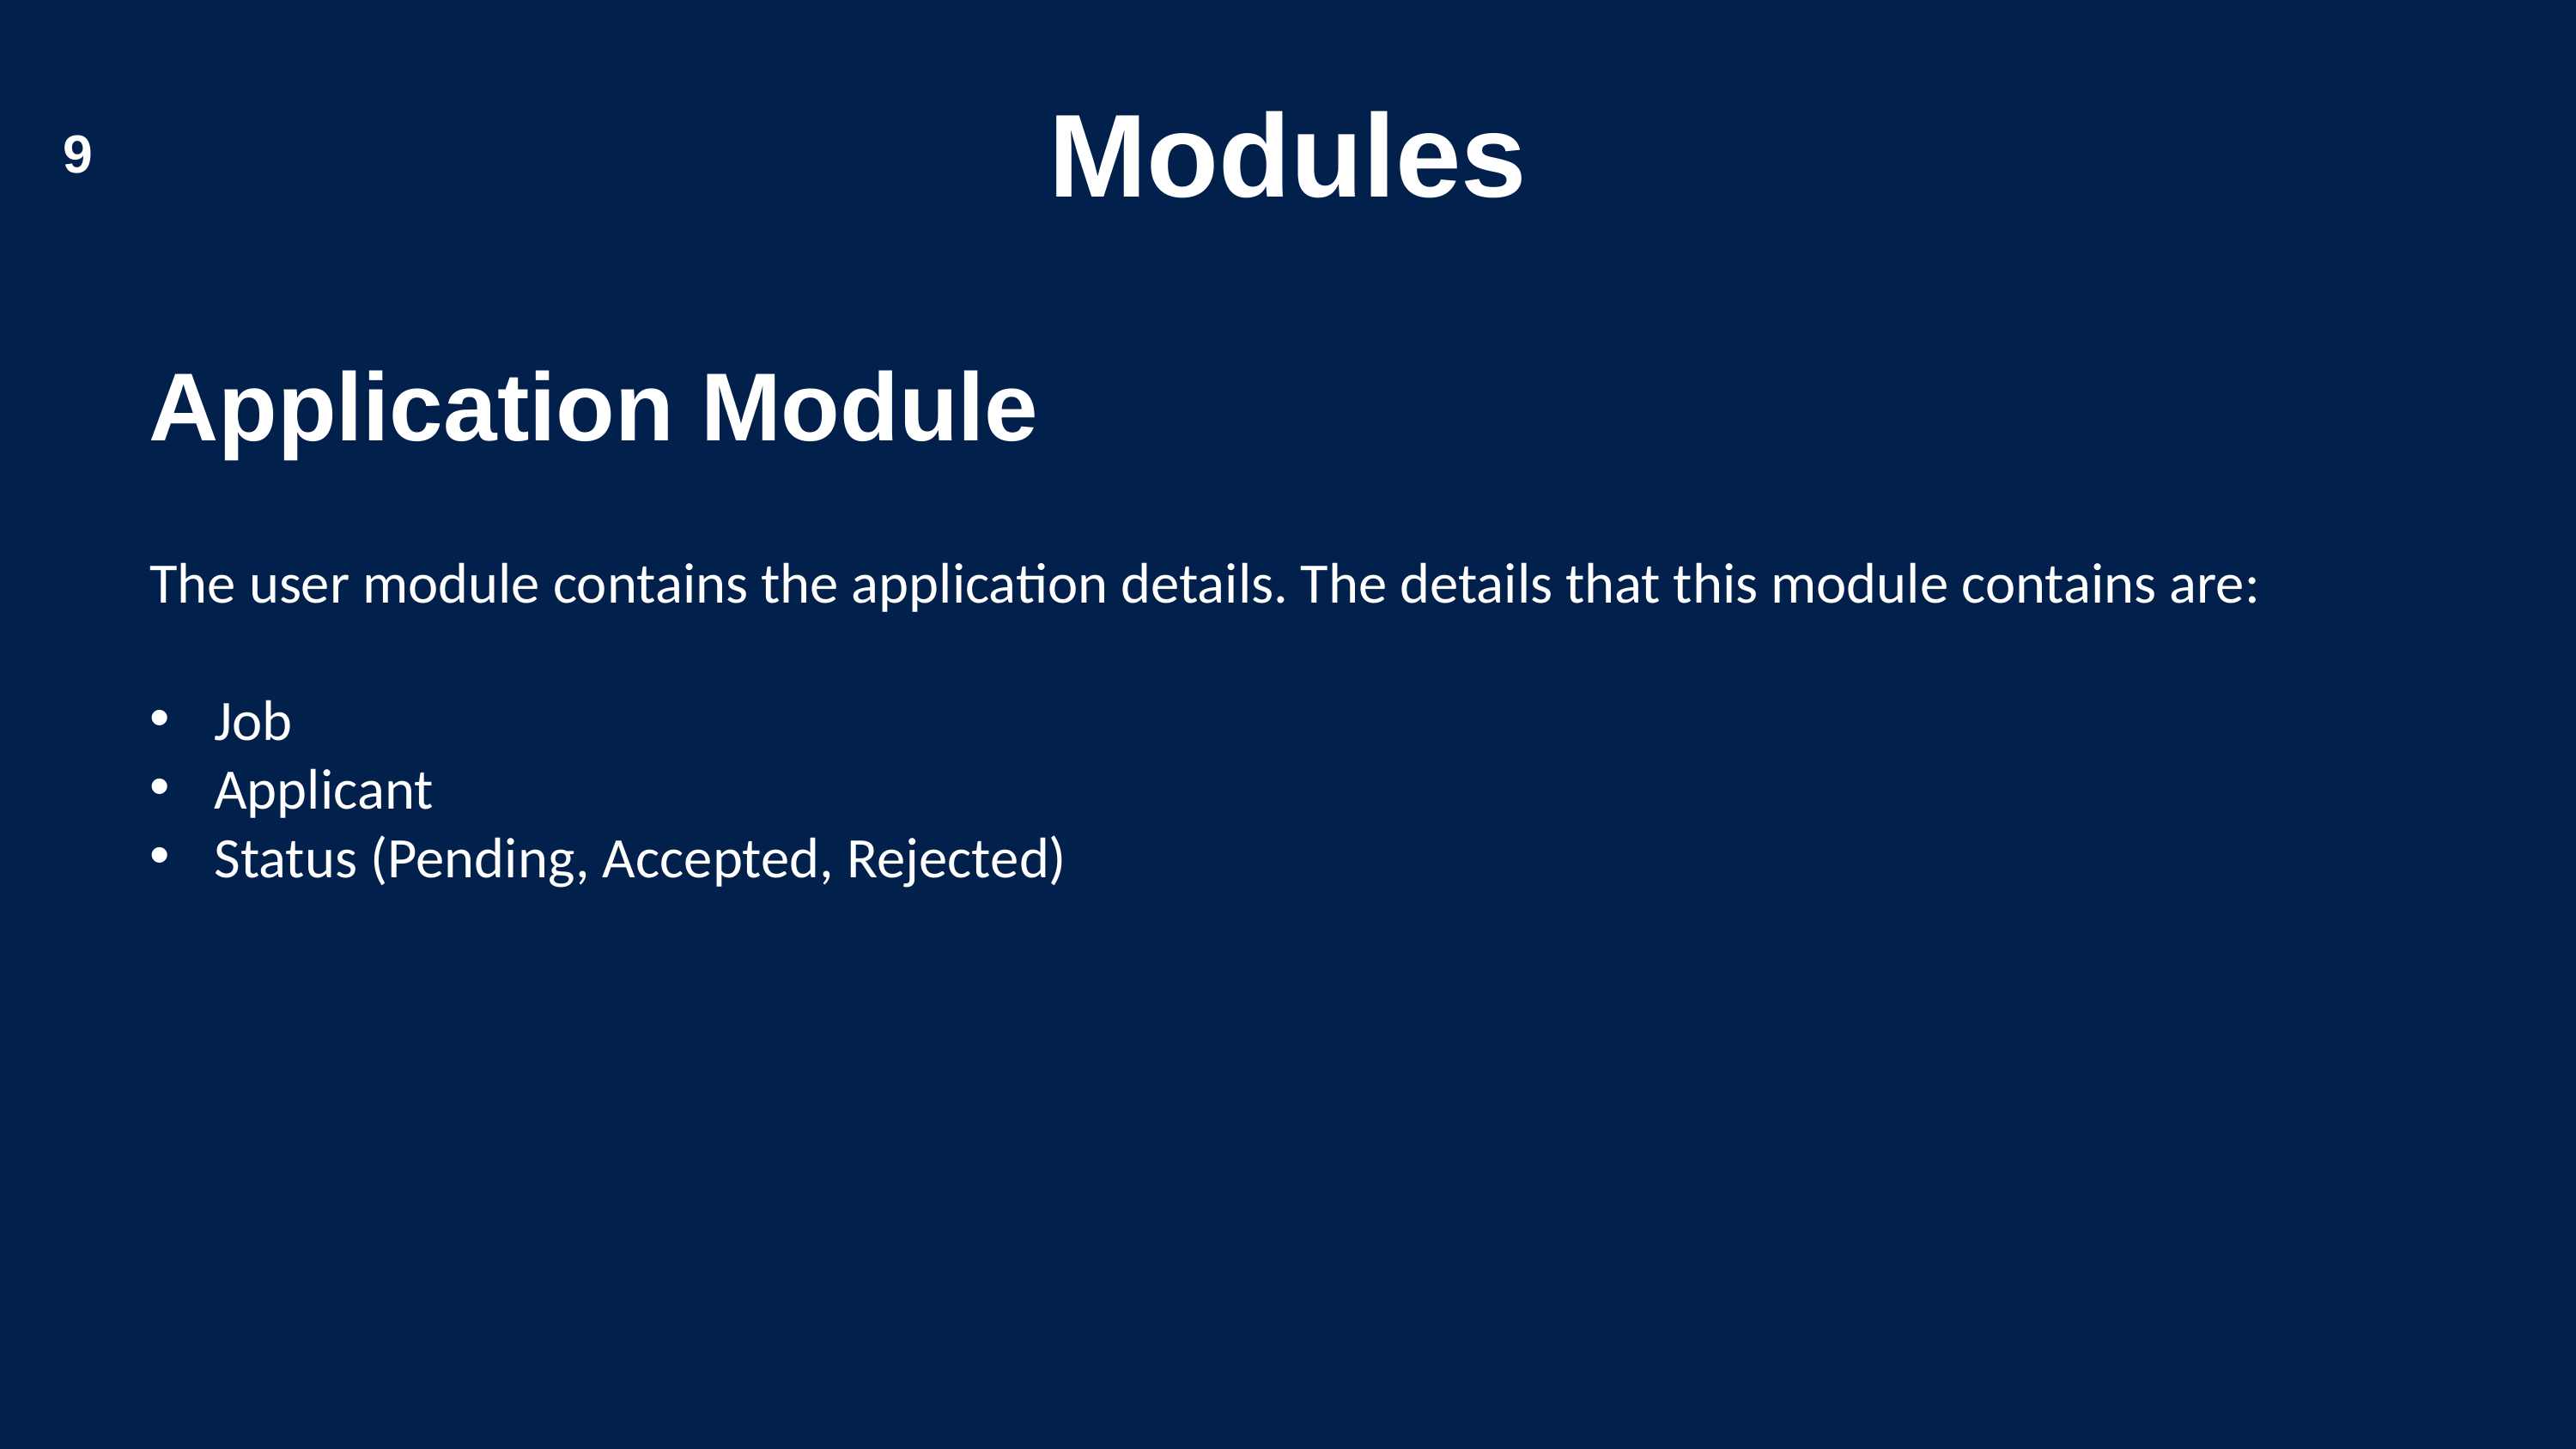

9
Modules
Application Module
The user module contains the application details. The details that this module contains are:

Job
Applicant
Status (Pending, Accepted, Rejected)